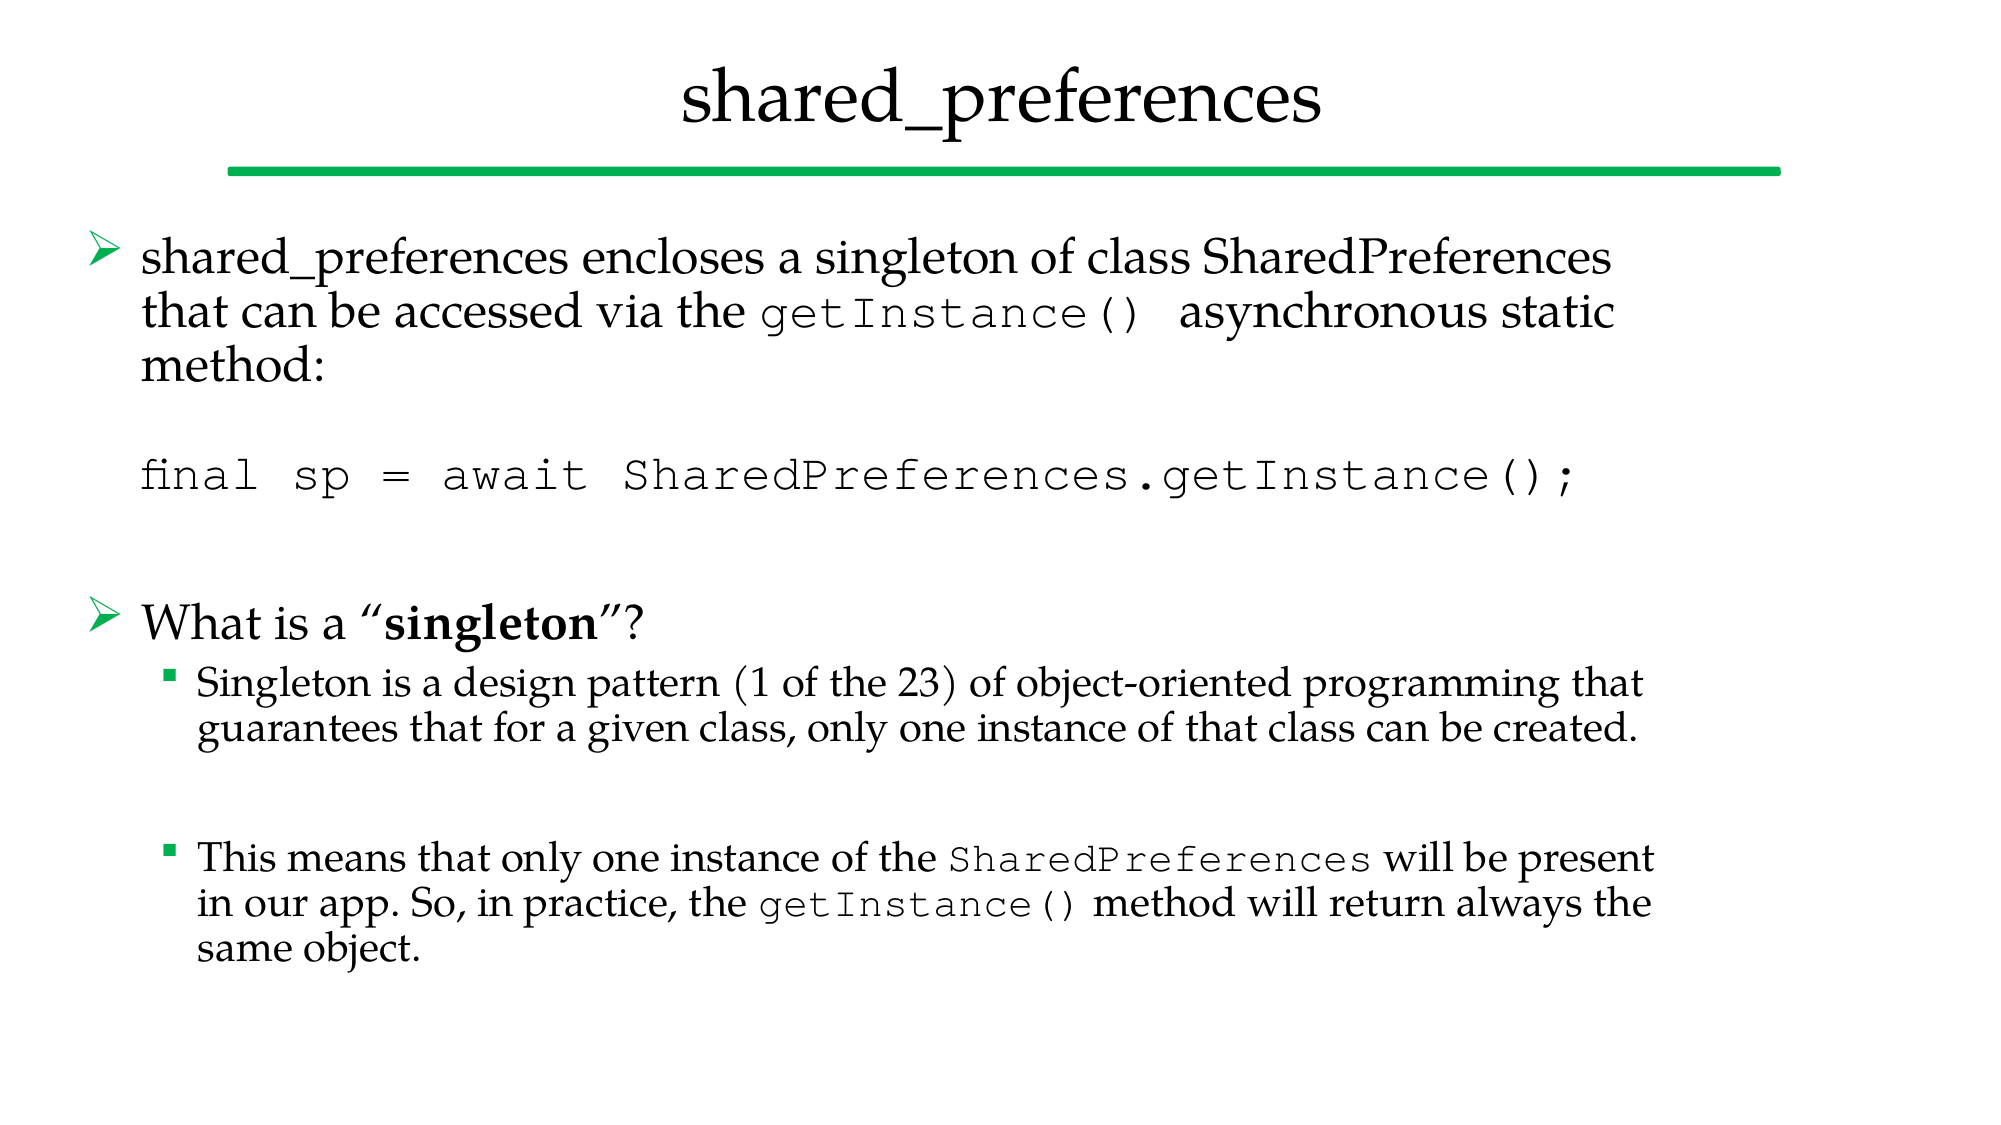

# shared_preferences
shared_preferences encloses a singleton of class SharedPreferences that can be accessed via the getInstance() asynchronous static method:
final sp = await SharedPreferences.getInstance();

What is a “singleton”?
Singleton is a design pattern (1 of the 23) of object-oriented programming that guarantees that for a given class, only one instance of that class can be created.

This means that only one instance of the SharedPreferences will be present in our app. So, in practice, the getInstance() method will return always the same object.